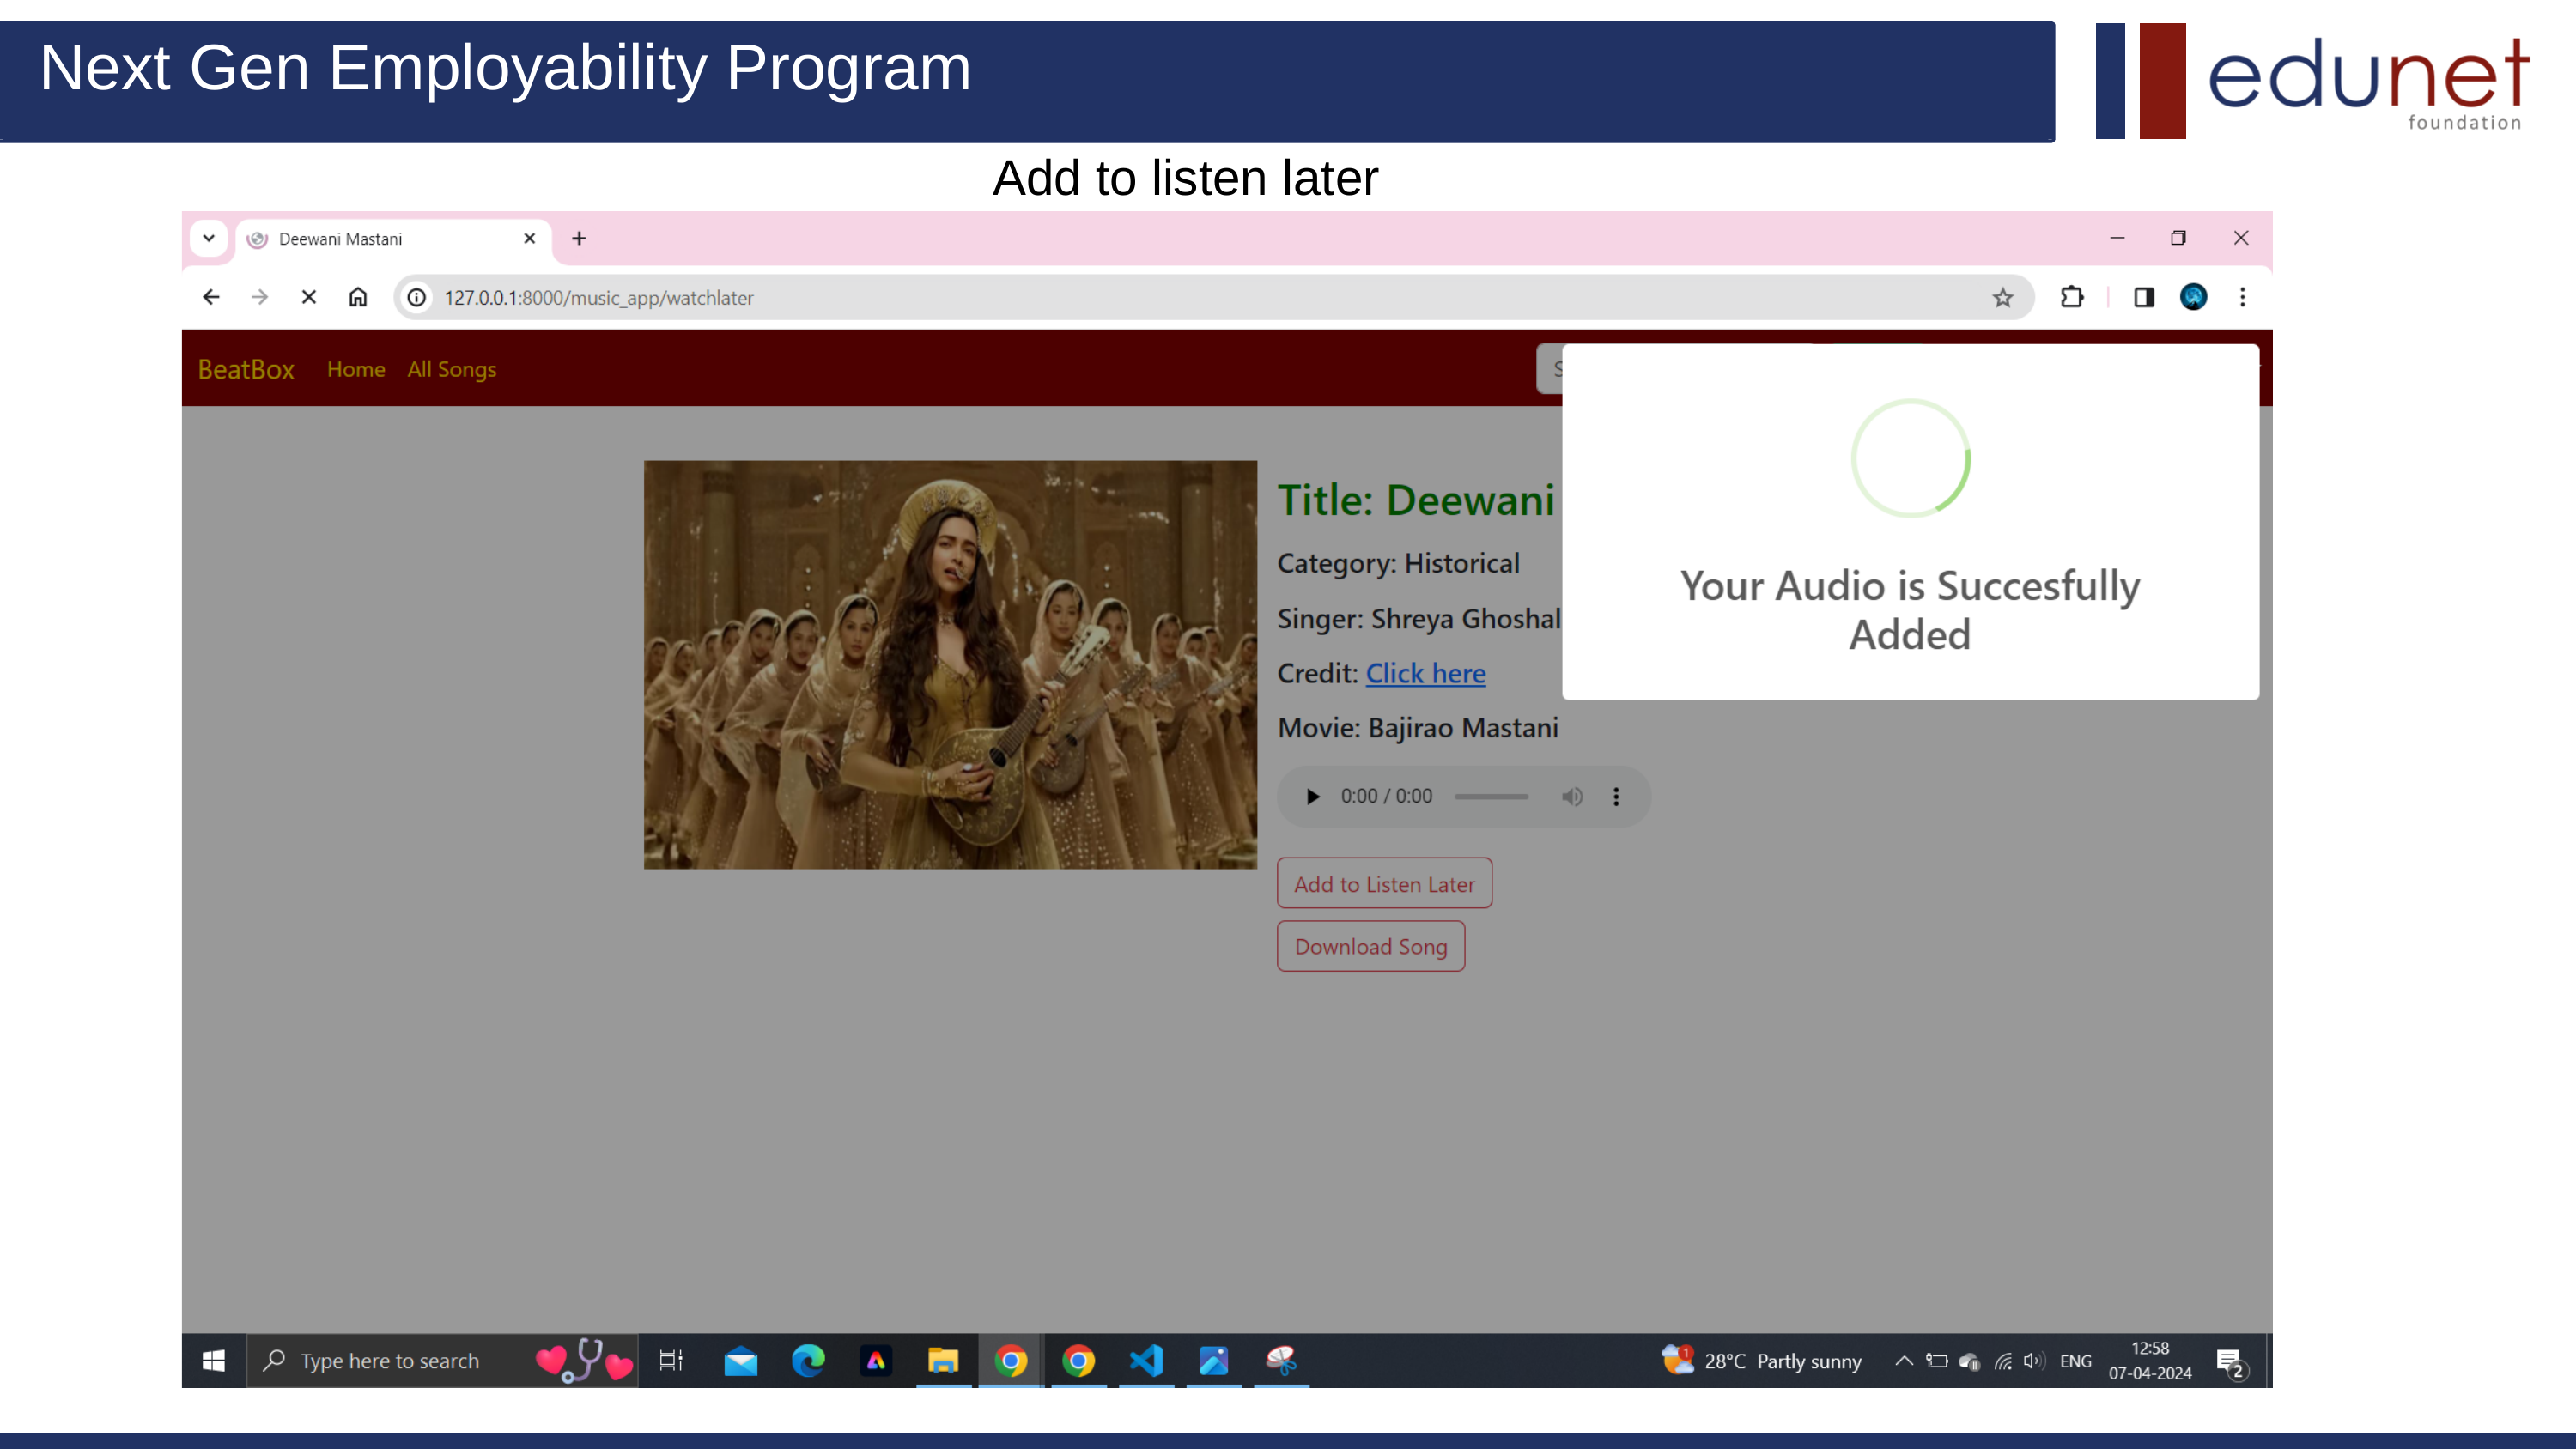

Next Gen Employability Program
Add to listen later